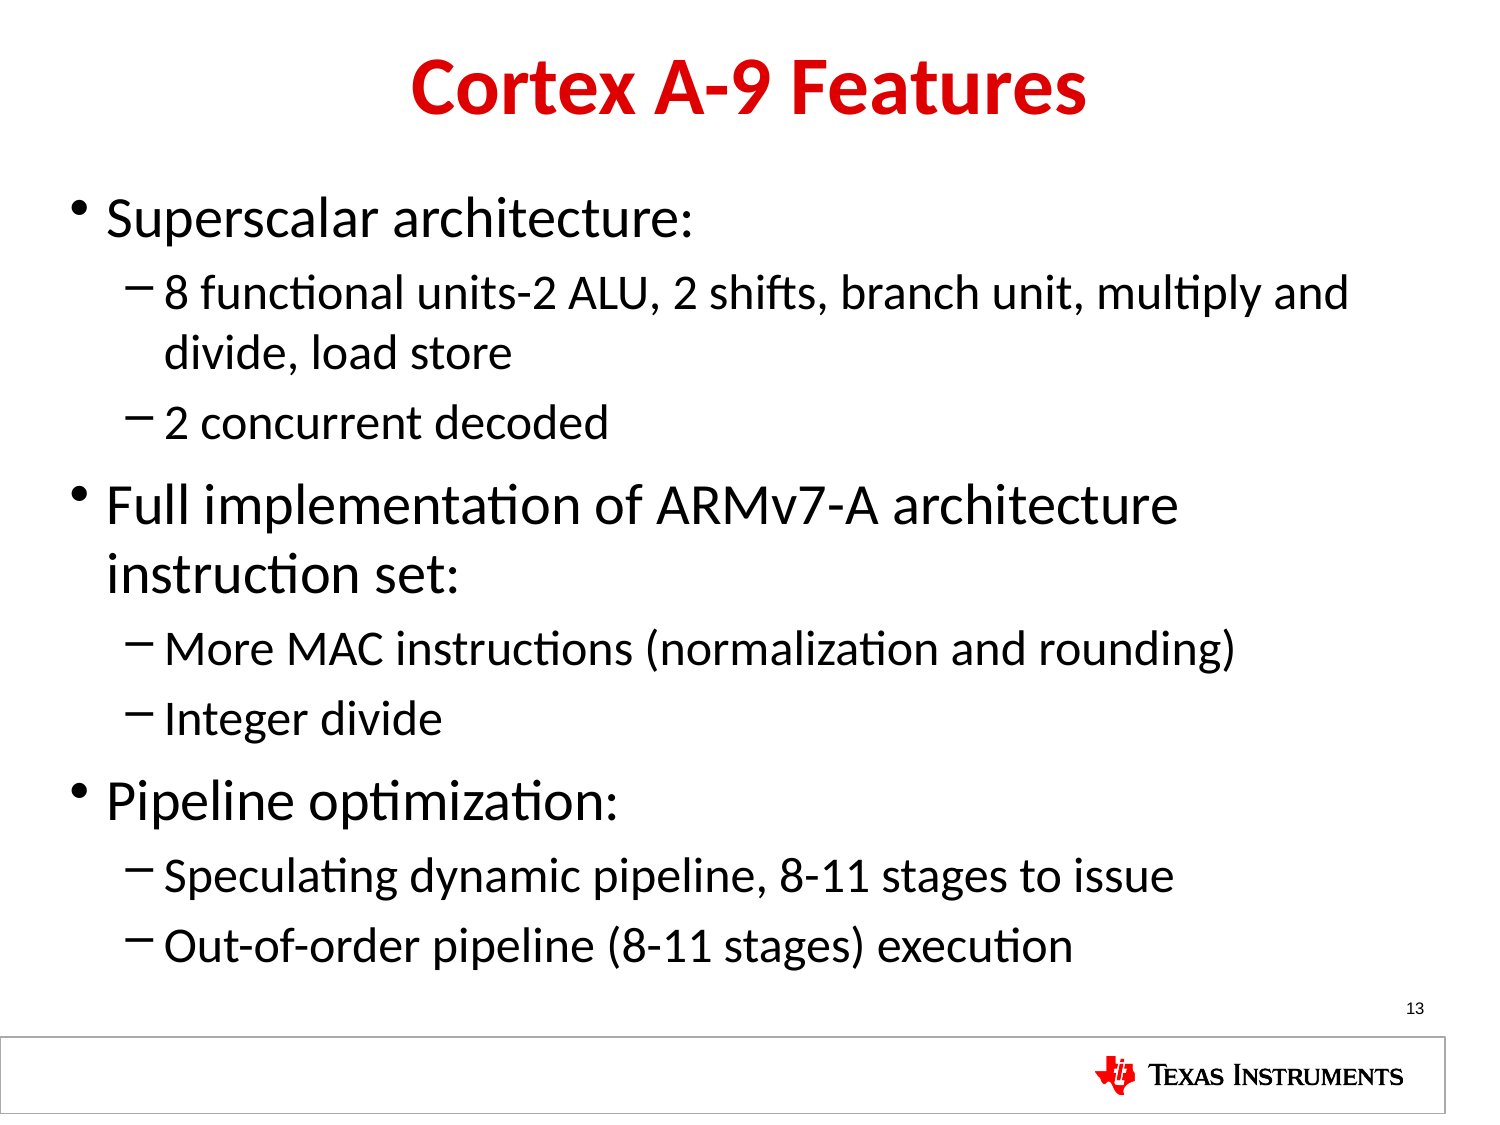

# Cortex A-9 Features
Superscalar architecture:
8 functional units-2 ALU, 2 shifts, branch unit, multiply and divide, load store
2 concurrent decoded
Full implementation of ARMv7-A architecture instruction set:
More MAC instructions (normalization and rounding)
Integer divide
Pipeline optimization:
Speculating dynamic pipeline, 8-11 stages to issue
Out-of-order pipeline (8-11 stages) execution

13